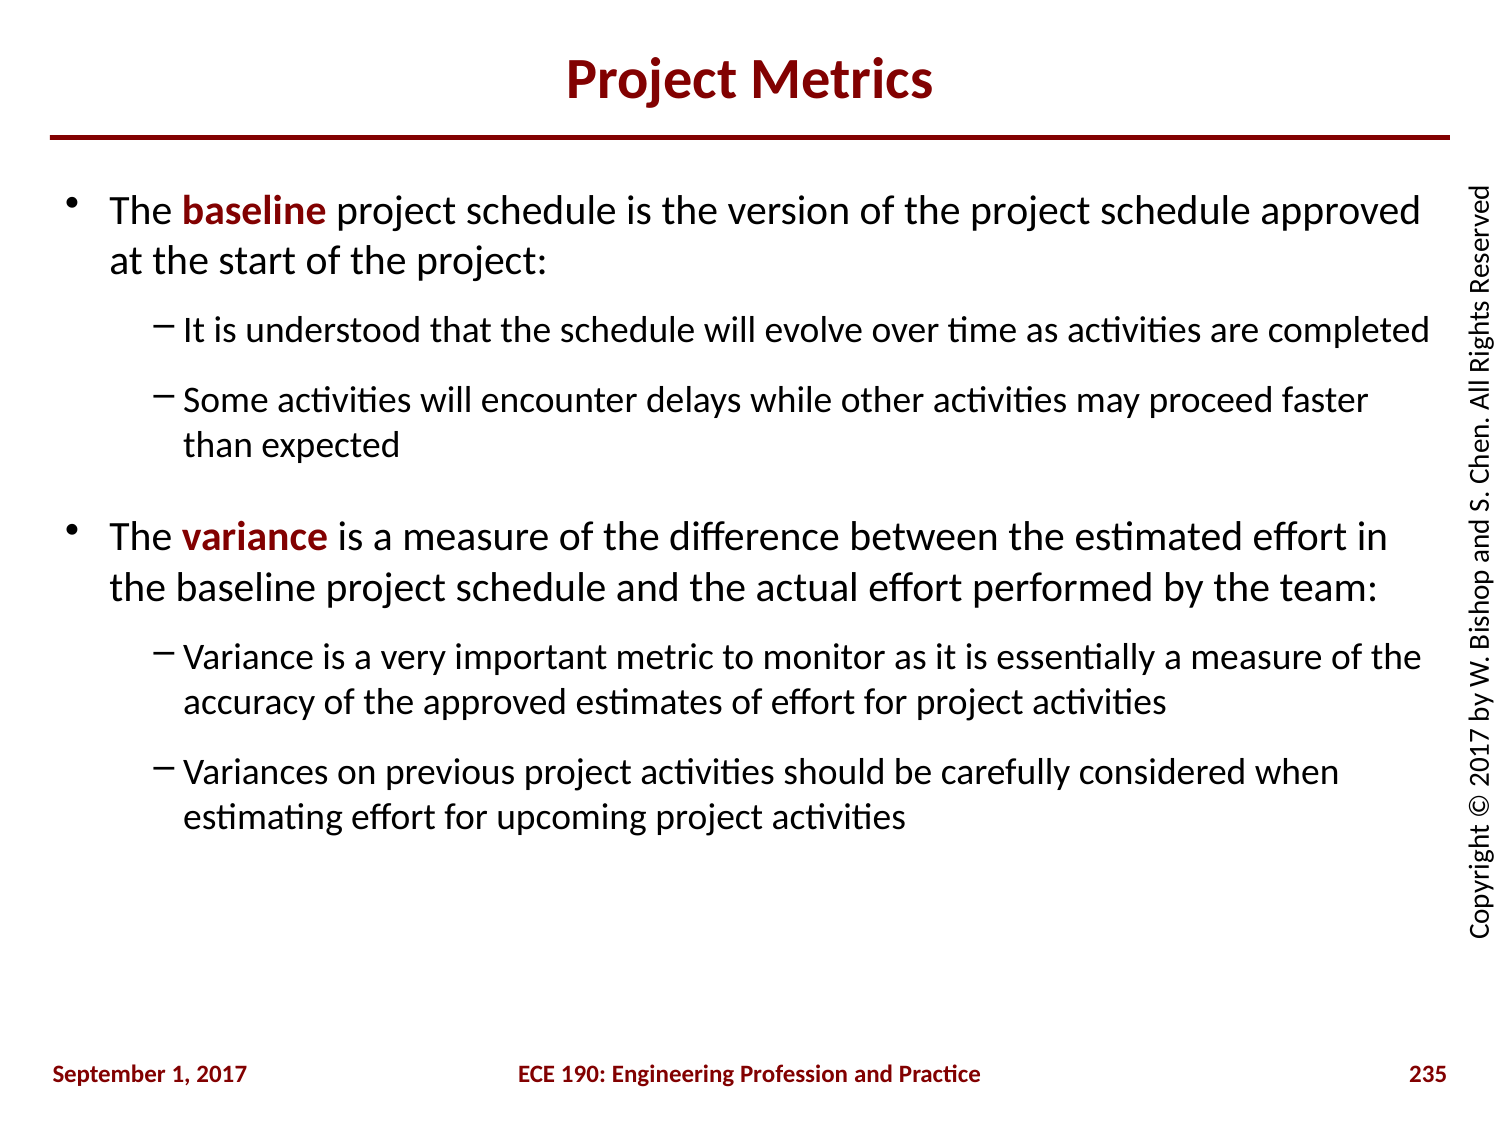

# Project Metrics
The baseline project schedule is the version of the project schedule approved at the start of the project:
It is understood that the schedule will evolve over time as activities are completed
Some activities will encounter delays while other activities may proceed faster than expected
The variance is a measure of the difference between the estimated effort in the baseline project schedule and the actual effort performed by the team:
Variance is a very important metric to monitor as it is essentially a measure of the accuracy of the approved estimates of effort for project activities
Variances on previous project activities should be carefully considered when estimating effort for upcoming project activities
September 1, 2017
ECE 190: Engineering Profession and Practice
235